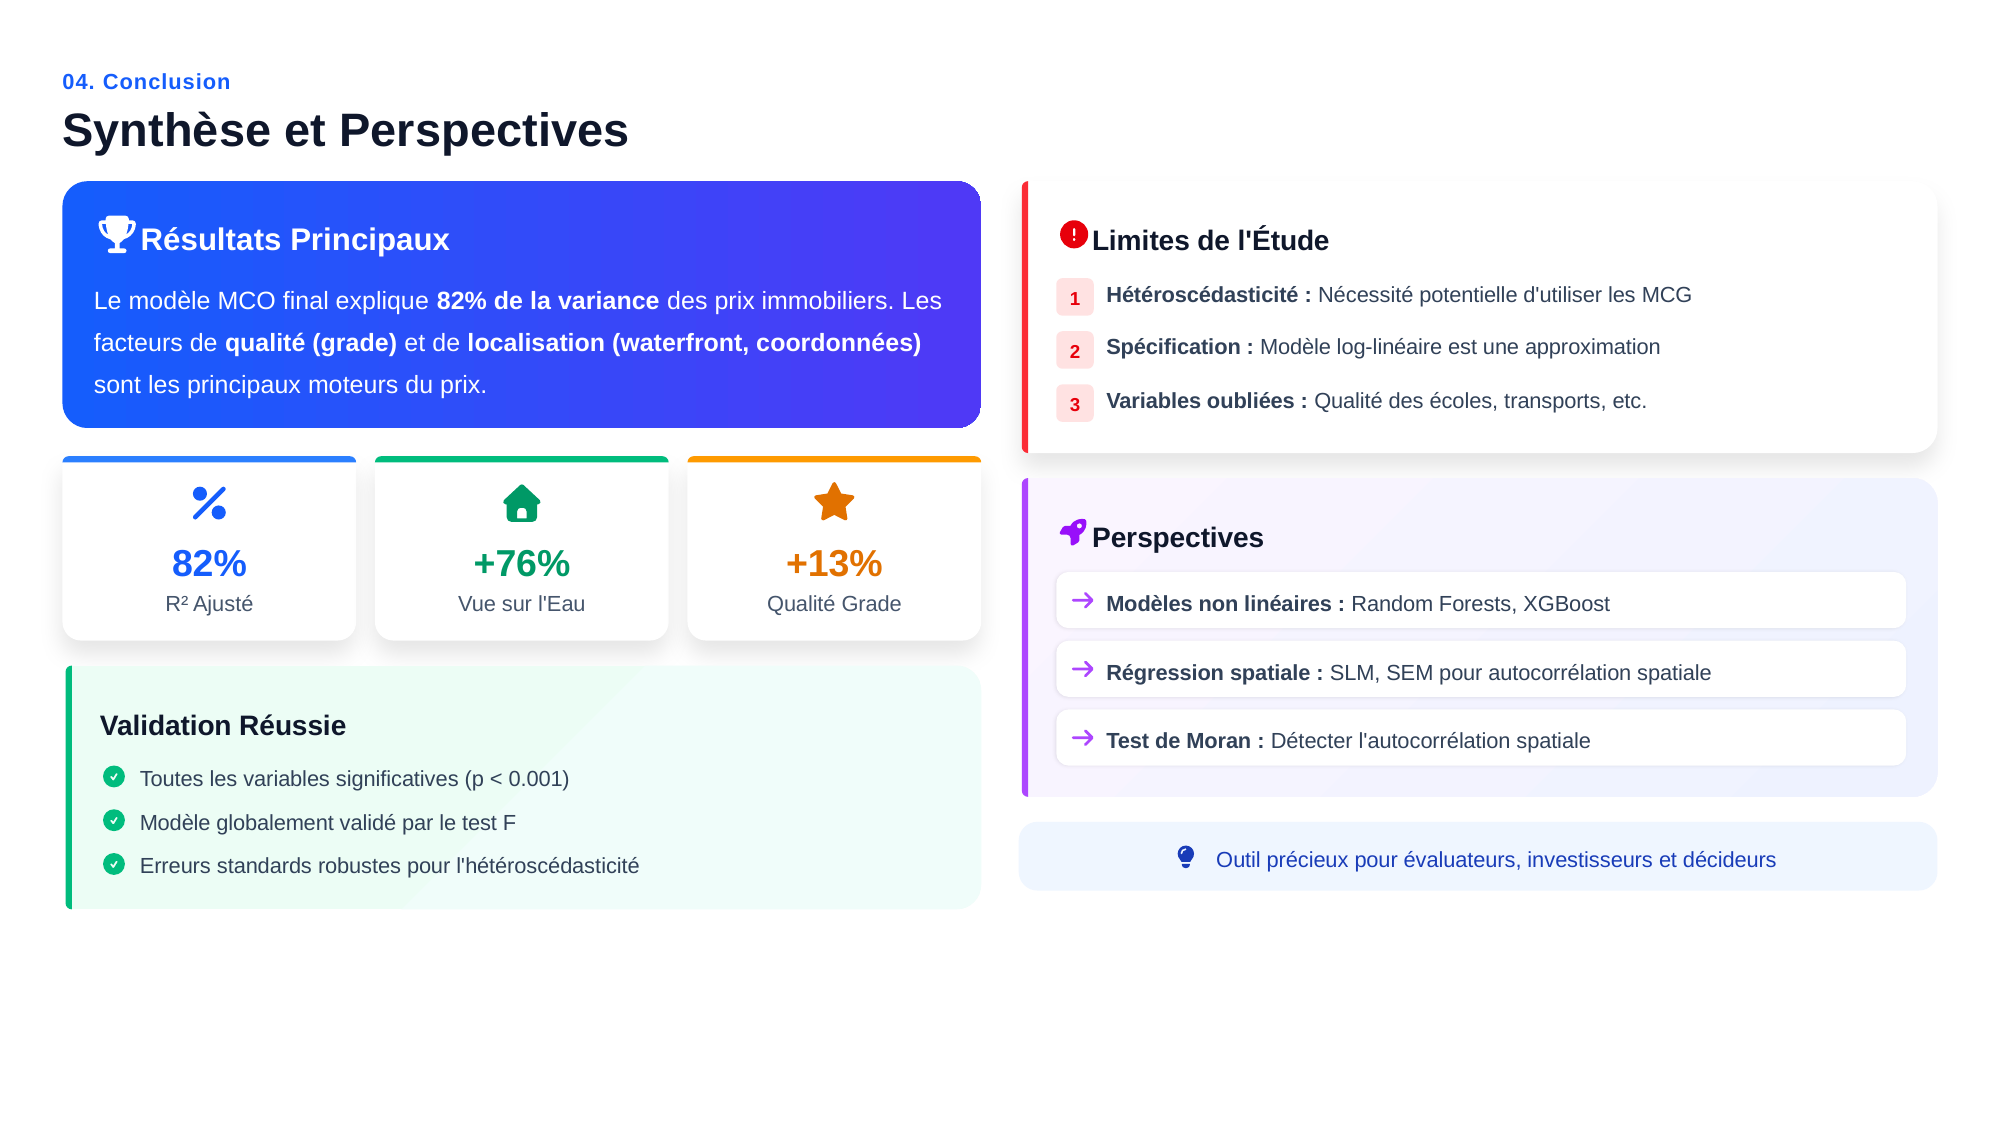

04. Conclusion
Synthèse et Perspectives

Résultats Principaux
Limites de l'Étude

Le modèle MCO final explique 82% de la variance des prix immobiliers. Les facteurs de qualité (grade) et de localisation (waterfront, coordonnées) sont les principaux moteurs du prix.
Hétéroscédasticité : Nécessité potentielle d'utiliser les MCG

1
Spécification : Modèle log-linéaire est une approximation

2
Variables oubliées : Qualité des écoles, transports, etc.

3

Perspectives

82%
+76%
+13%

R² Ajusté
Vue sur l'Eau
Qualité Grade
Modèles non linéaires : Random Forests, XGBoost

Régression spatiale : SLM, SEM pour autocorrélation spatiale

Validation Réussie

Test de Moran : Détecter l'autocorrélation spatiale

Toutes les variables significatives (p < 0.001)

Modèle globalement validé par le test F

Outil précieux pour évaluateurs, investisseurs et décideurs

Erreurs standards robustes pour l'hétéroscédasticité